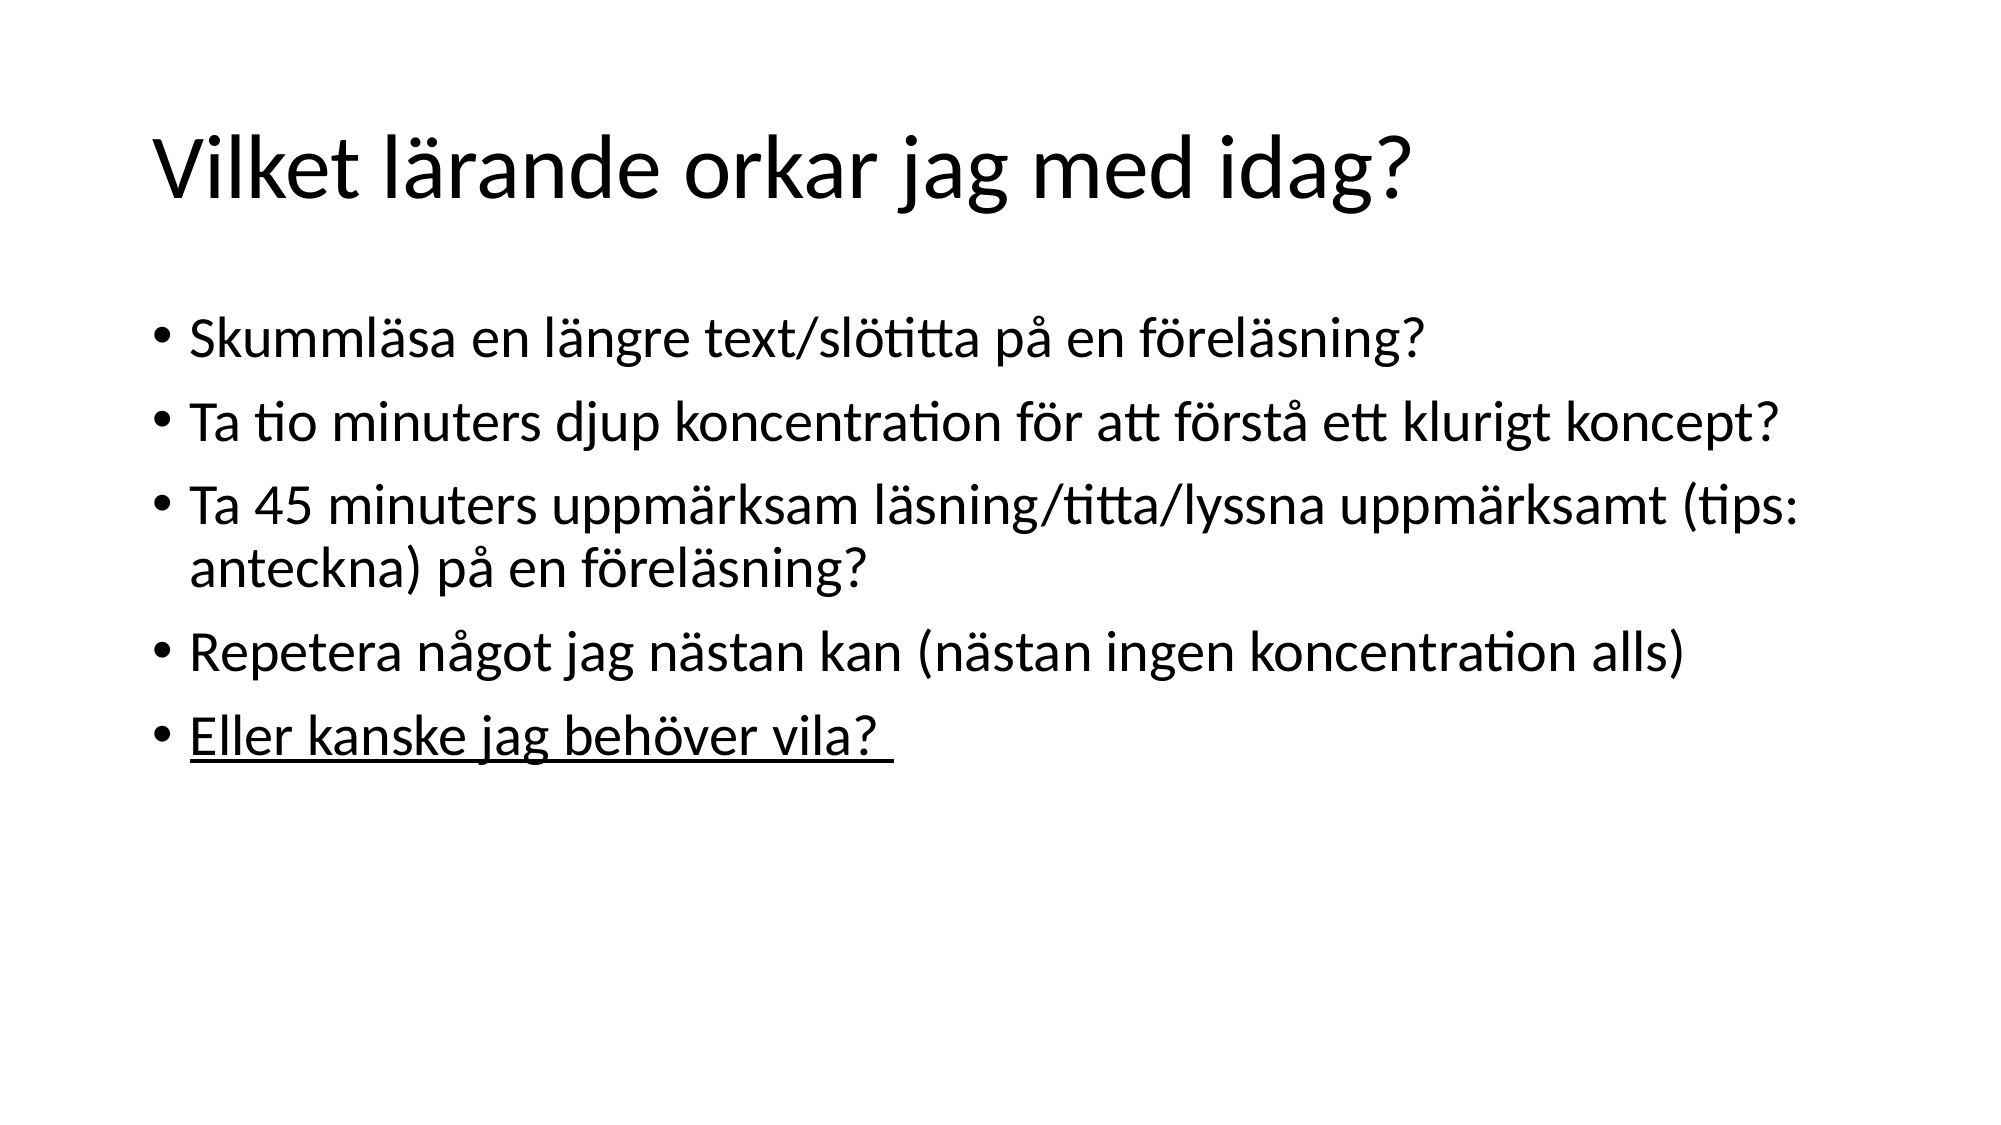

# Vilket lärande orkar jag med idag?
Skummläsa en längre text/slötitta på en föreläsning?
Ta tio minuters djup koncentration för att förstå ett klurigt koncept?
Ta 45 minuters uppmärksam läsning/titta/lyssna uppmärksamt (tips: anteckna) på en föreläsning?
Repetera något jag nästan kan (nästan ingen koncentration alls)
Eller kanske jag behöver vila?